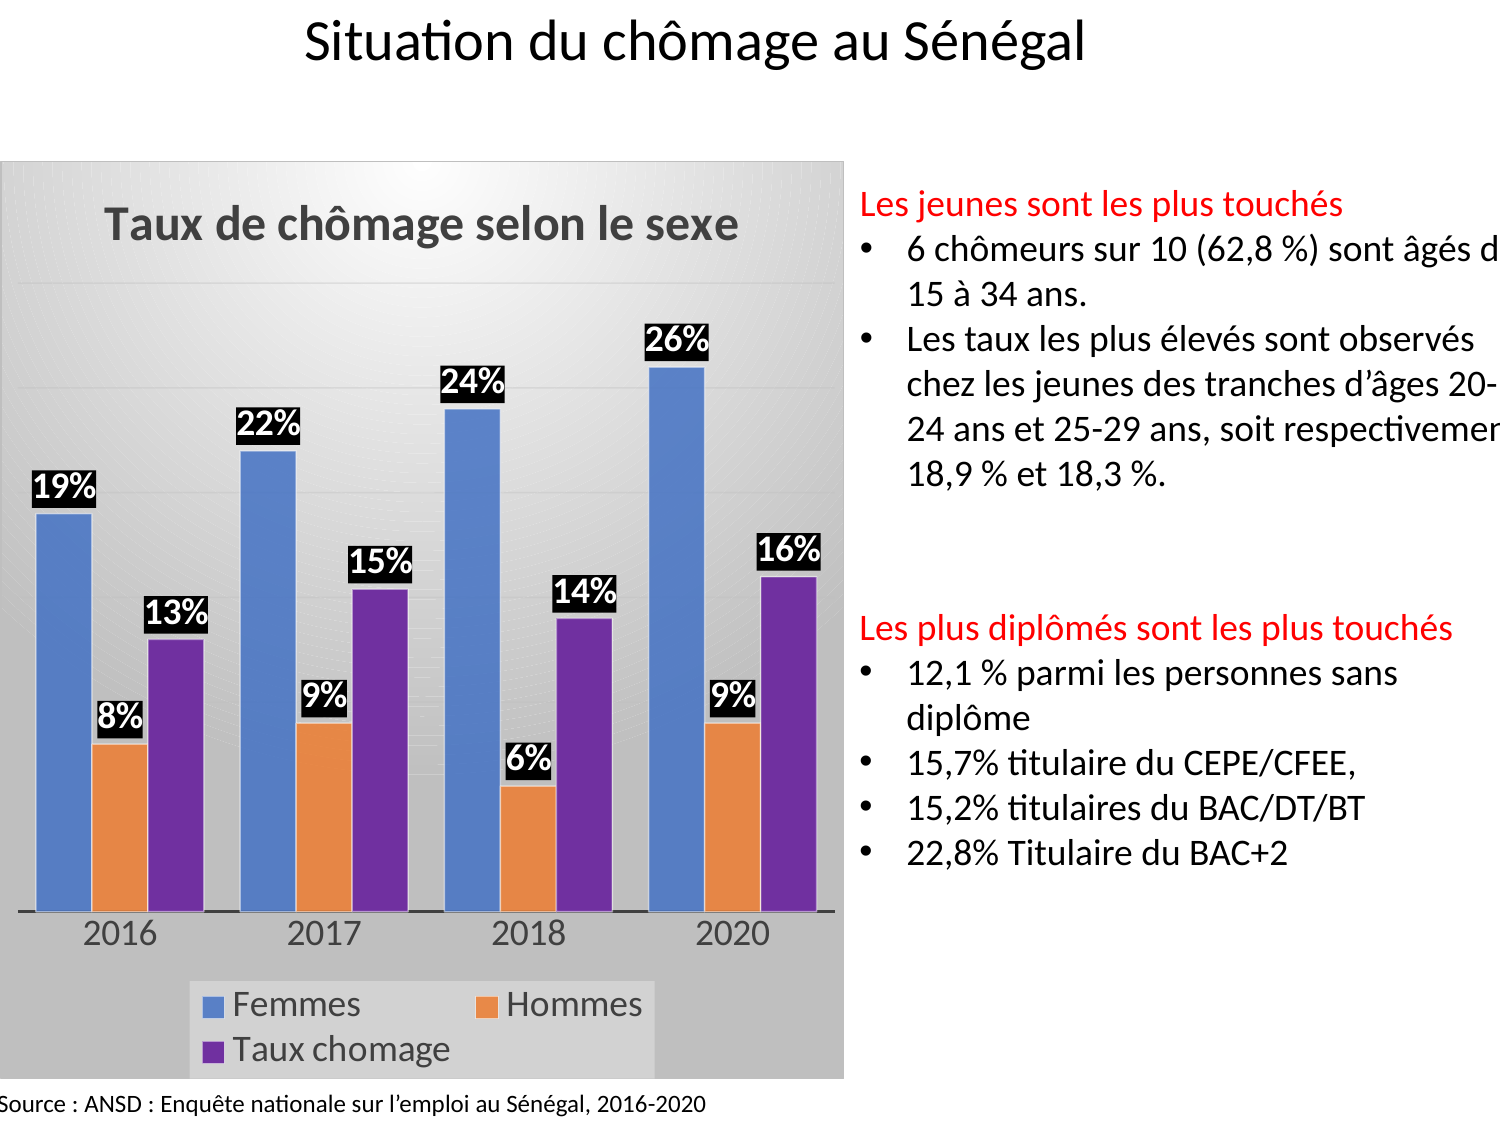

Situation du chômage au Sénégal

### Chart: Taux de chômage selon le sexe

| Category | Femmes | Hommes | Taux chomage |
|---|---|---|---|
| 2016 | 0.19 | 0.08 | 0.13 |
| 2017 | 0.22 | 0.09 | 0.154 |
| 2018 | 0.24 | 0.06 | 0.14 |
| 2020 | 0.26 | 0.09 | 0.16 |
Les jeunes sont les plus touchés
6 chômeurs sur 10 (62,8 %) sont âgés de 15 à 34 ans.
Les taux les plus élevés sont observés chez les jeunes des tranches d’âges 20-24 ans et 25-29 ans, soit respectivement 18,9 % et 18,3 %.
Les plus diplômés sont les plus touchés
12,1 % parmi les personnes sans diplôme
15,7% titulaire du CEPE/CFEE,
15,2% titulaires du BAC/DT/BT
22,8% Titulaire du BAC+2
Source : ANSD : Enquête nationale sur l’emploi au Sénégal, 2016-2020